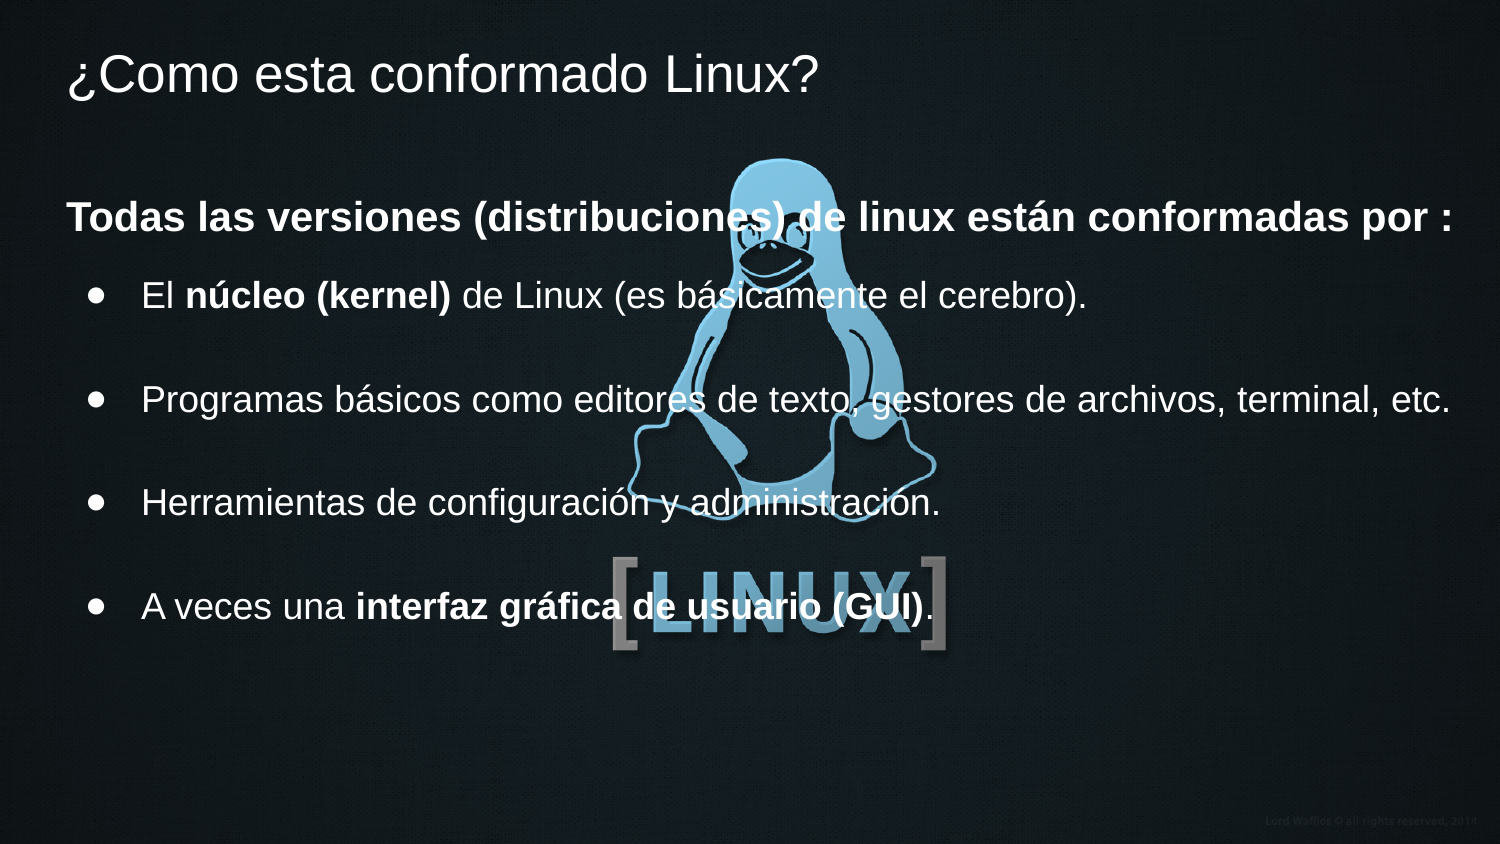

# ¿Como esta conformado Linux?
Todas las versiones (distribuciones) de linux están conformadas por :
El núcleo (kernel) de Linux (es básicamente el cerebro).
Programas básicos como editores de texto, gestores de archivos, terminal, etc.
Herramientas de configuración y administración.
A veces una interfaz gráfica de usuario (GUI).